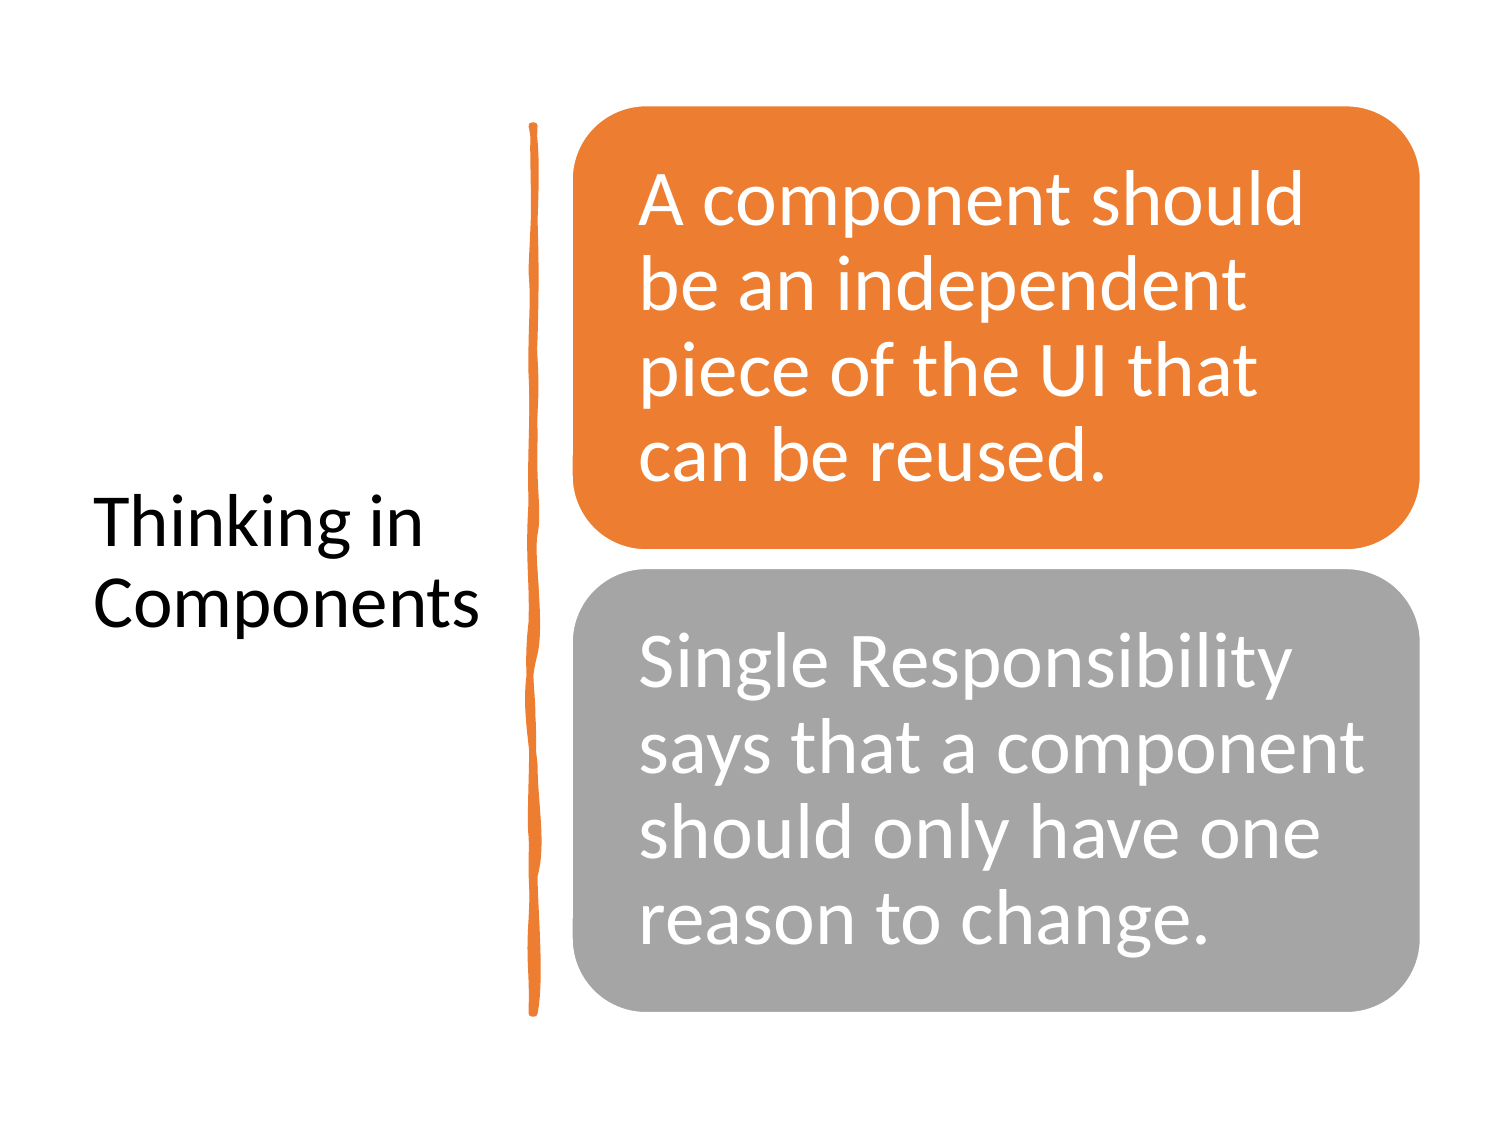

A component should be an independent piece of the UI that can be reused.
Single Responsibility says that a component should only have one reason to change.
# Thinking in Components